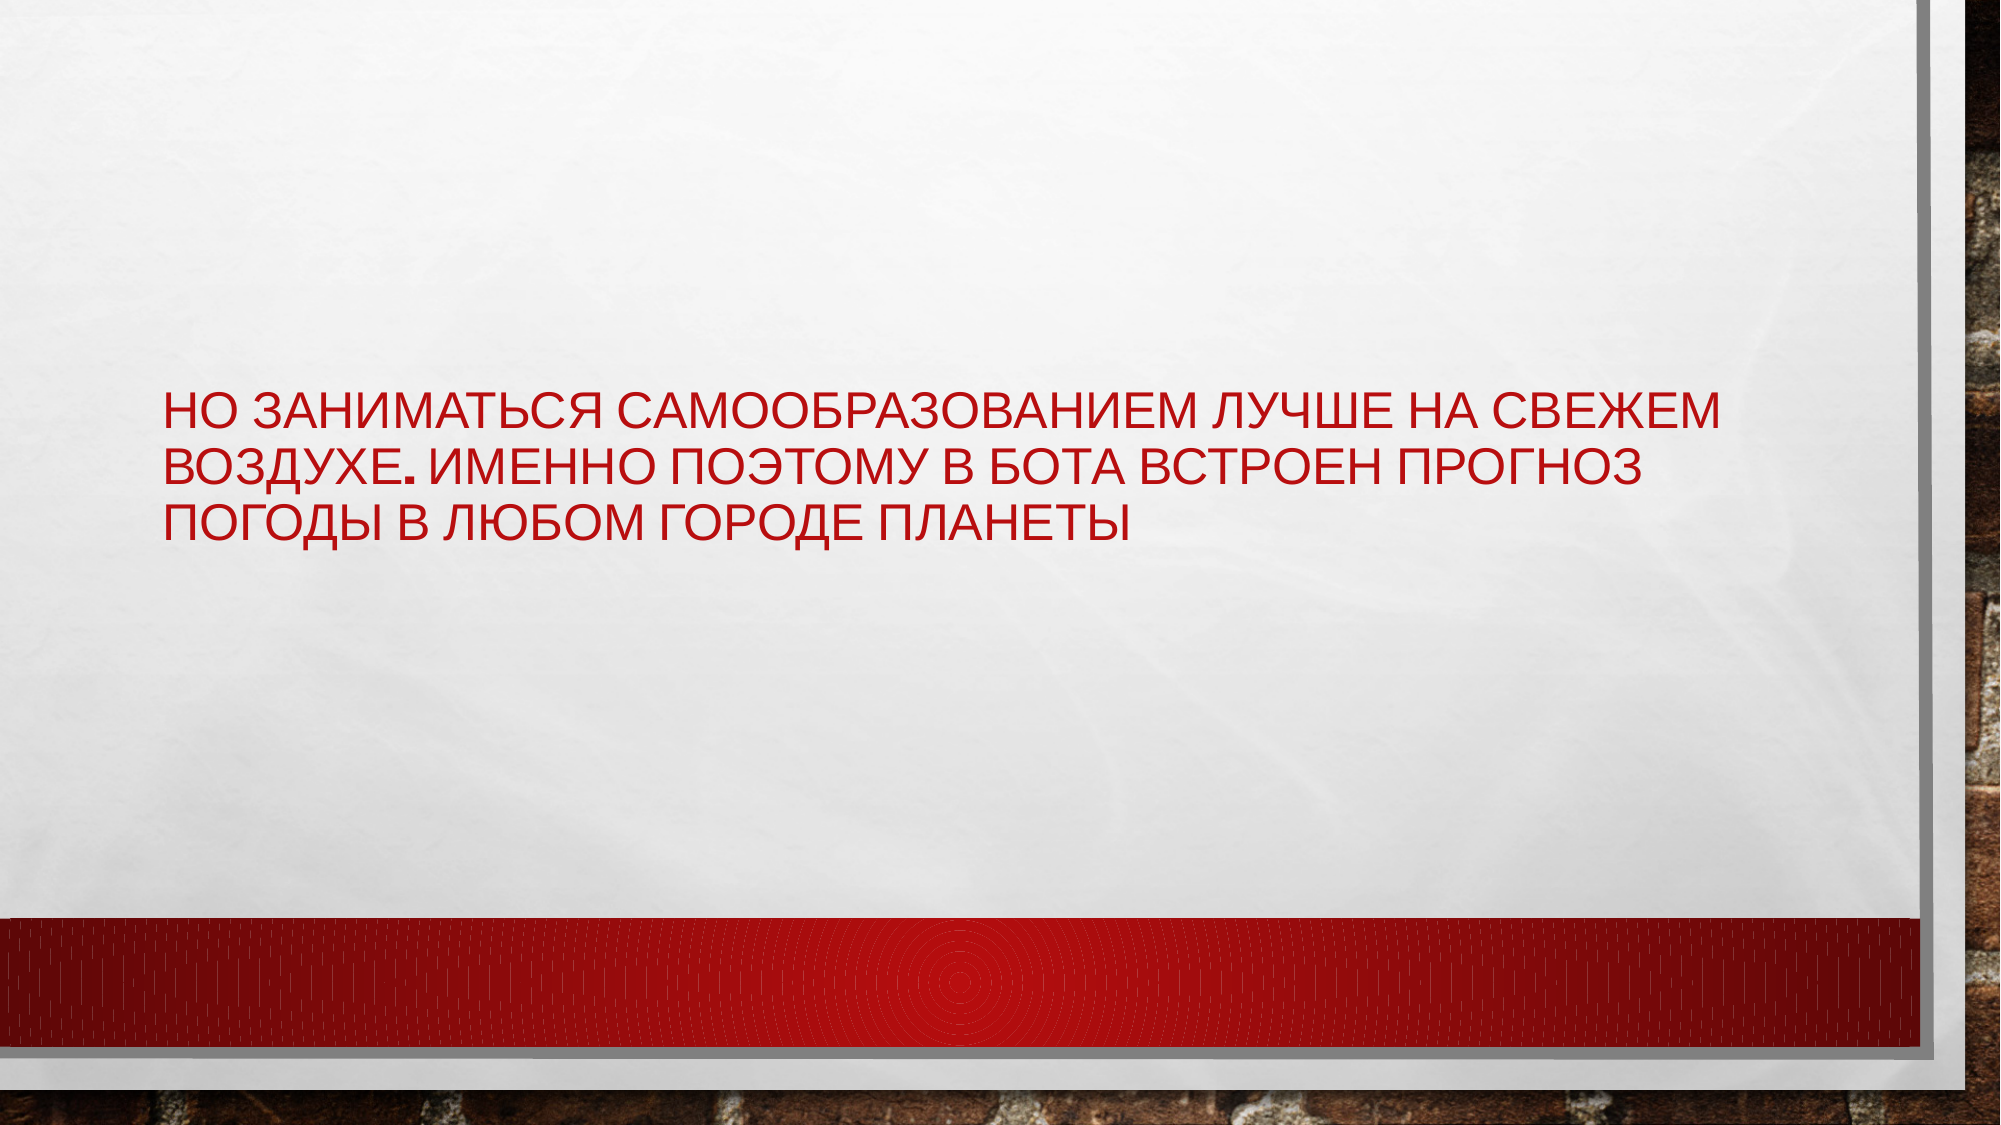

# Но заниматься самообразованием лучше на свежем воздухе. Именно поэтому в бота встроен прогноз погоды в любом городе планеты